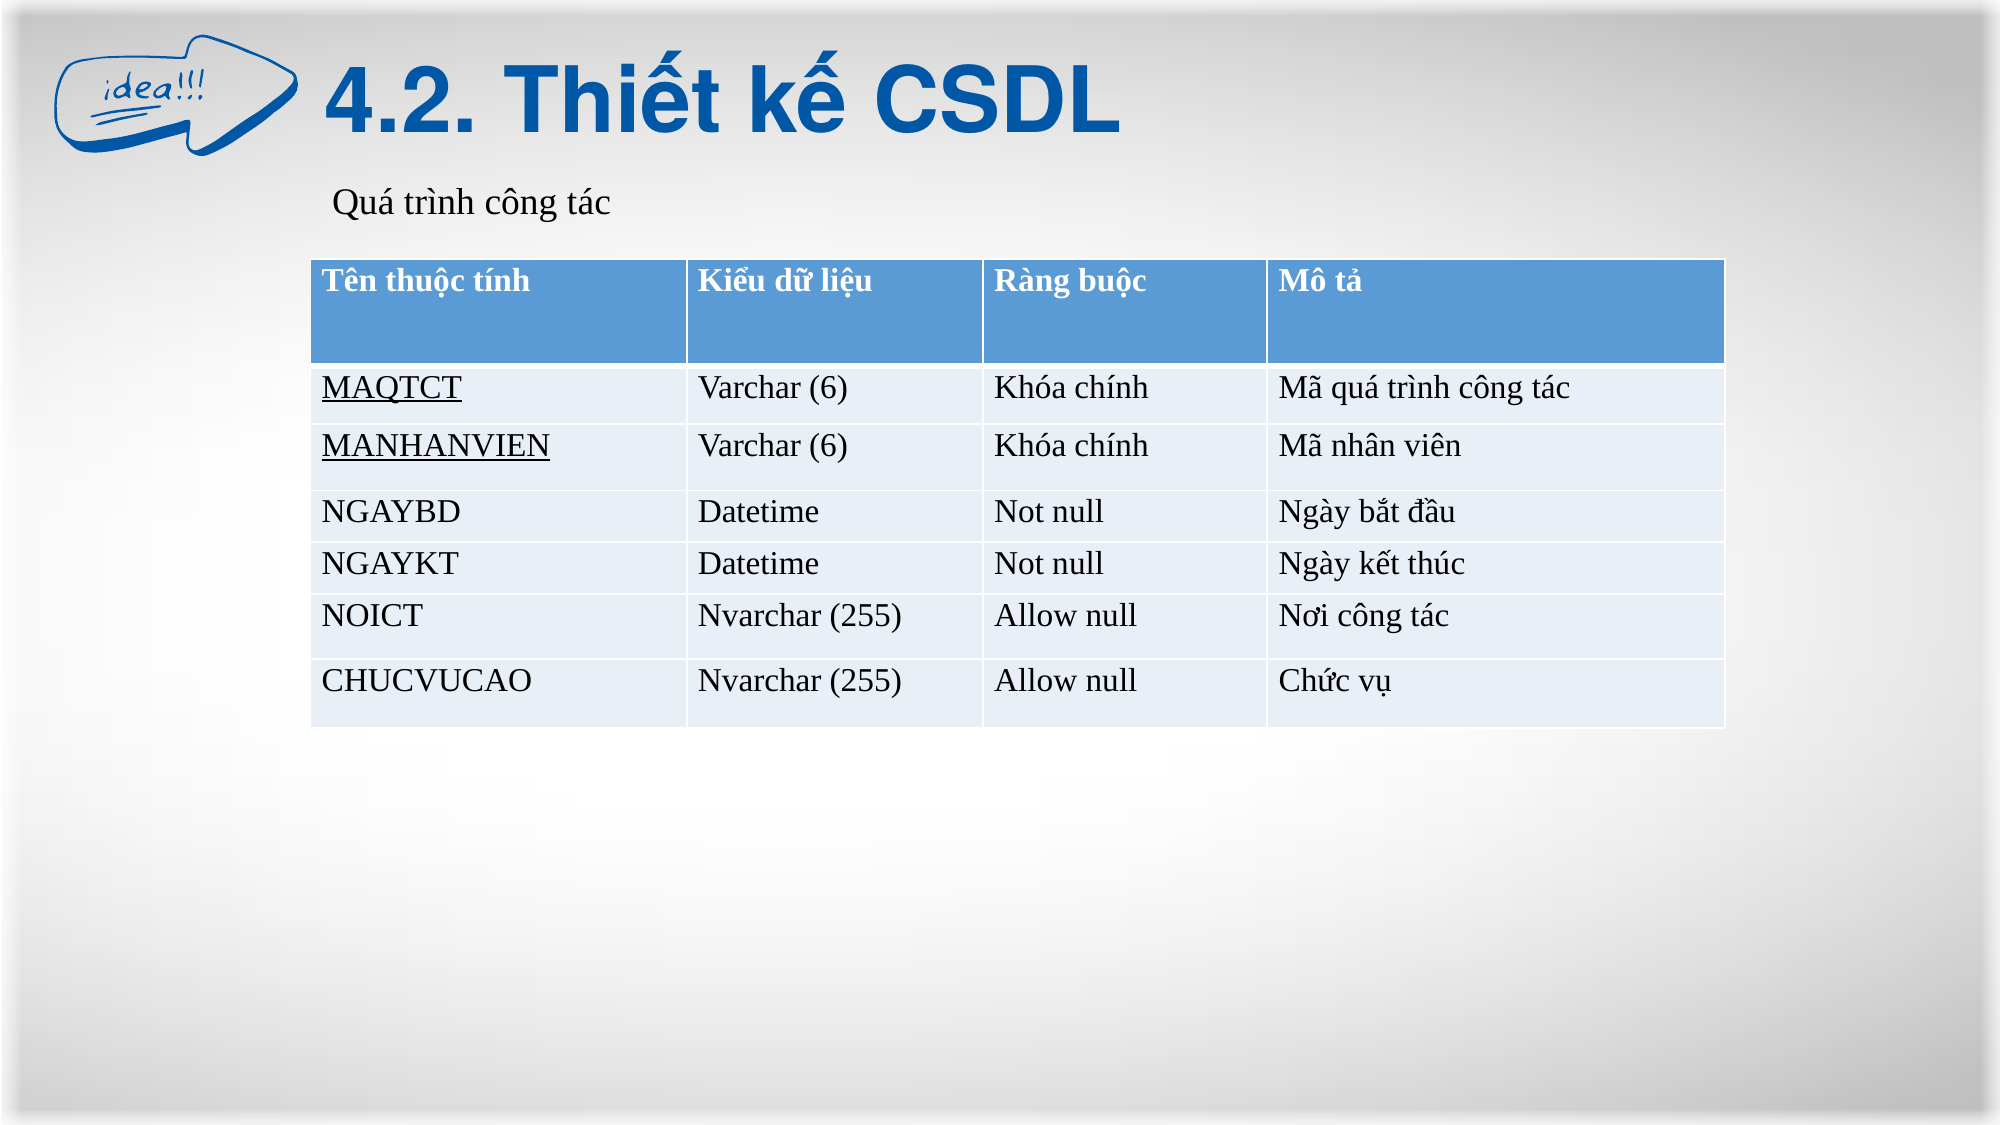

4.2. Thiết kế CSDL
Quá trình công tác
| Tên thuộc tính | Kiểu dữ liệu | Ràng buộc | Mô tả |
| --- | --- | --- | --- |
| MAQTCT | Varchar (6) | Khóa chính | Mã quá trình công tác |
| MANHANVIEN | Varchar (6) | Khóa chính | Mã nhân viên |
| NGAYBD | Datetime | Not null | Ngày bắt đầu |
| NGAYKT | Datetime | Not null | Ngày kết thúc |
| NOICT | Nvarchar (255) | Allow null | Nơi công tác |
| CHUCVUCAO | Nvarchar (255) | Allow null | Chức vụ |